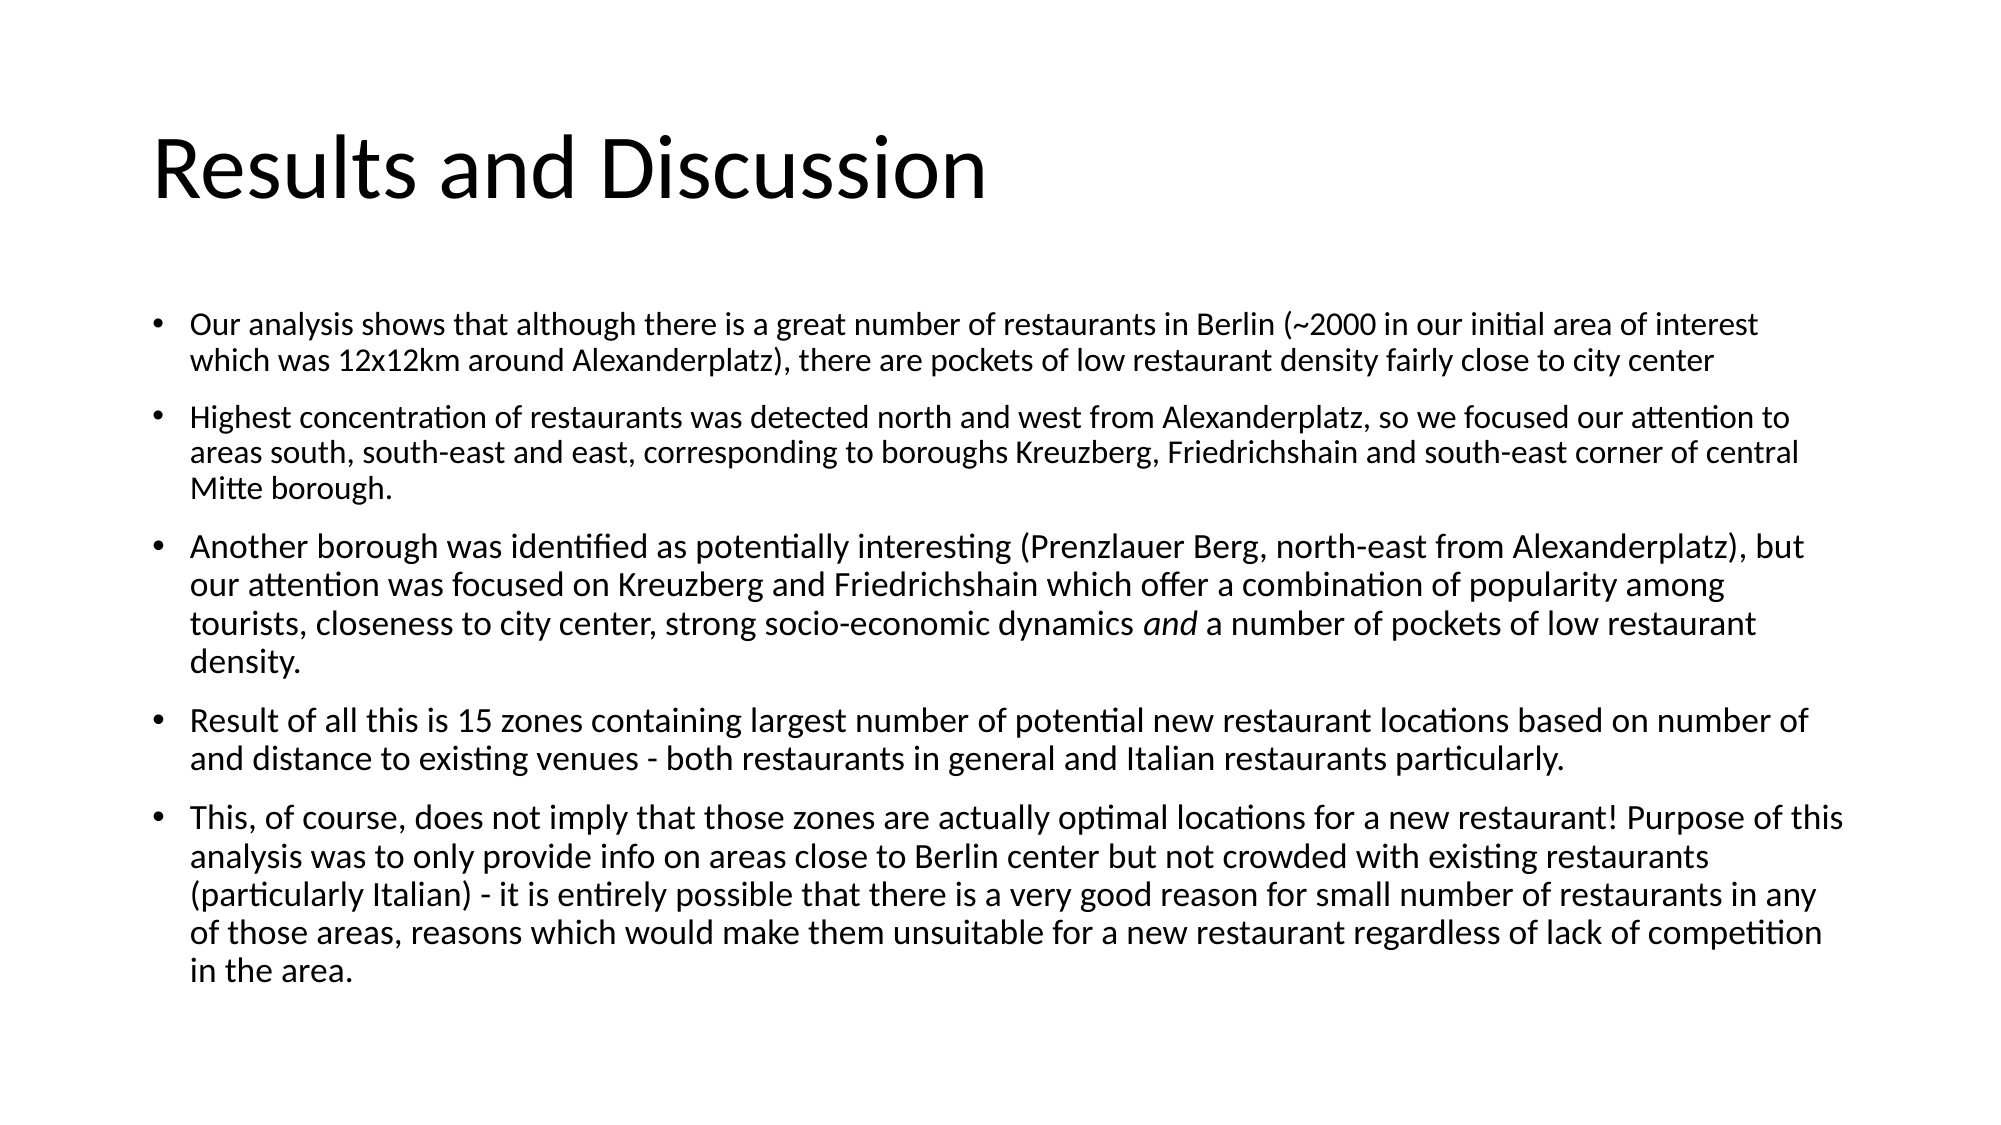

# Results and Discussion
Our analysis shows that although there is a great number of restaurants in Berlin (~2000 in our initial area of interest which was 12x12km around Alexanderplatz), there are pockets of low restaurant density fairly close to city center
Highest concentration of restaurants was detected north and west from Alexanderplatz, so we focused our attention to areas south, south-east and east, corresponding to boroughs Kreuzberg, Friedrichshain and south-east corner of central Mitte borough.
Another borough was identified as potentially interesting (Prenzlauer Berg, north-east from Alexanderplatz), but our attention was focused on Kreuzberg and Friedrichshain which offer a combination of popularity among tourists, closeness to city center, strong socio-economic dynamics and a number of pockets of low restaurant density.
Result of all this is 15 zones containing largest number of potential new restaurant locations based on number of and distance to existing venues - both restaurants in general and Italian restaurants particularly.
This, of course, does not imply that those zones are actually optimal locations for a new restaurant! Purpose of this analysis was to only provide info on areas close to Berlin center but not crowded with existing restaurants (particularly Italian) - it is entirely possible that there is a very good reason for small number of restaurants in any of those areas, reasons which would make them unsuitable for a new restaurant regardless of lack of competition in the area.